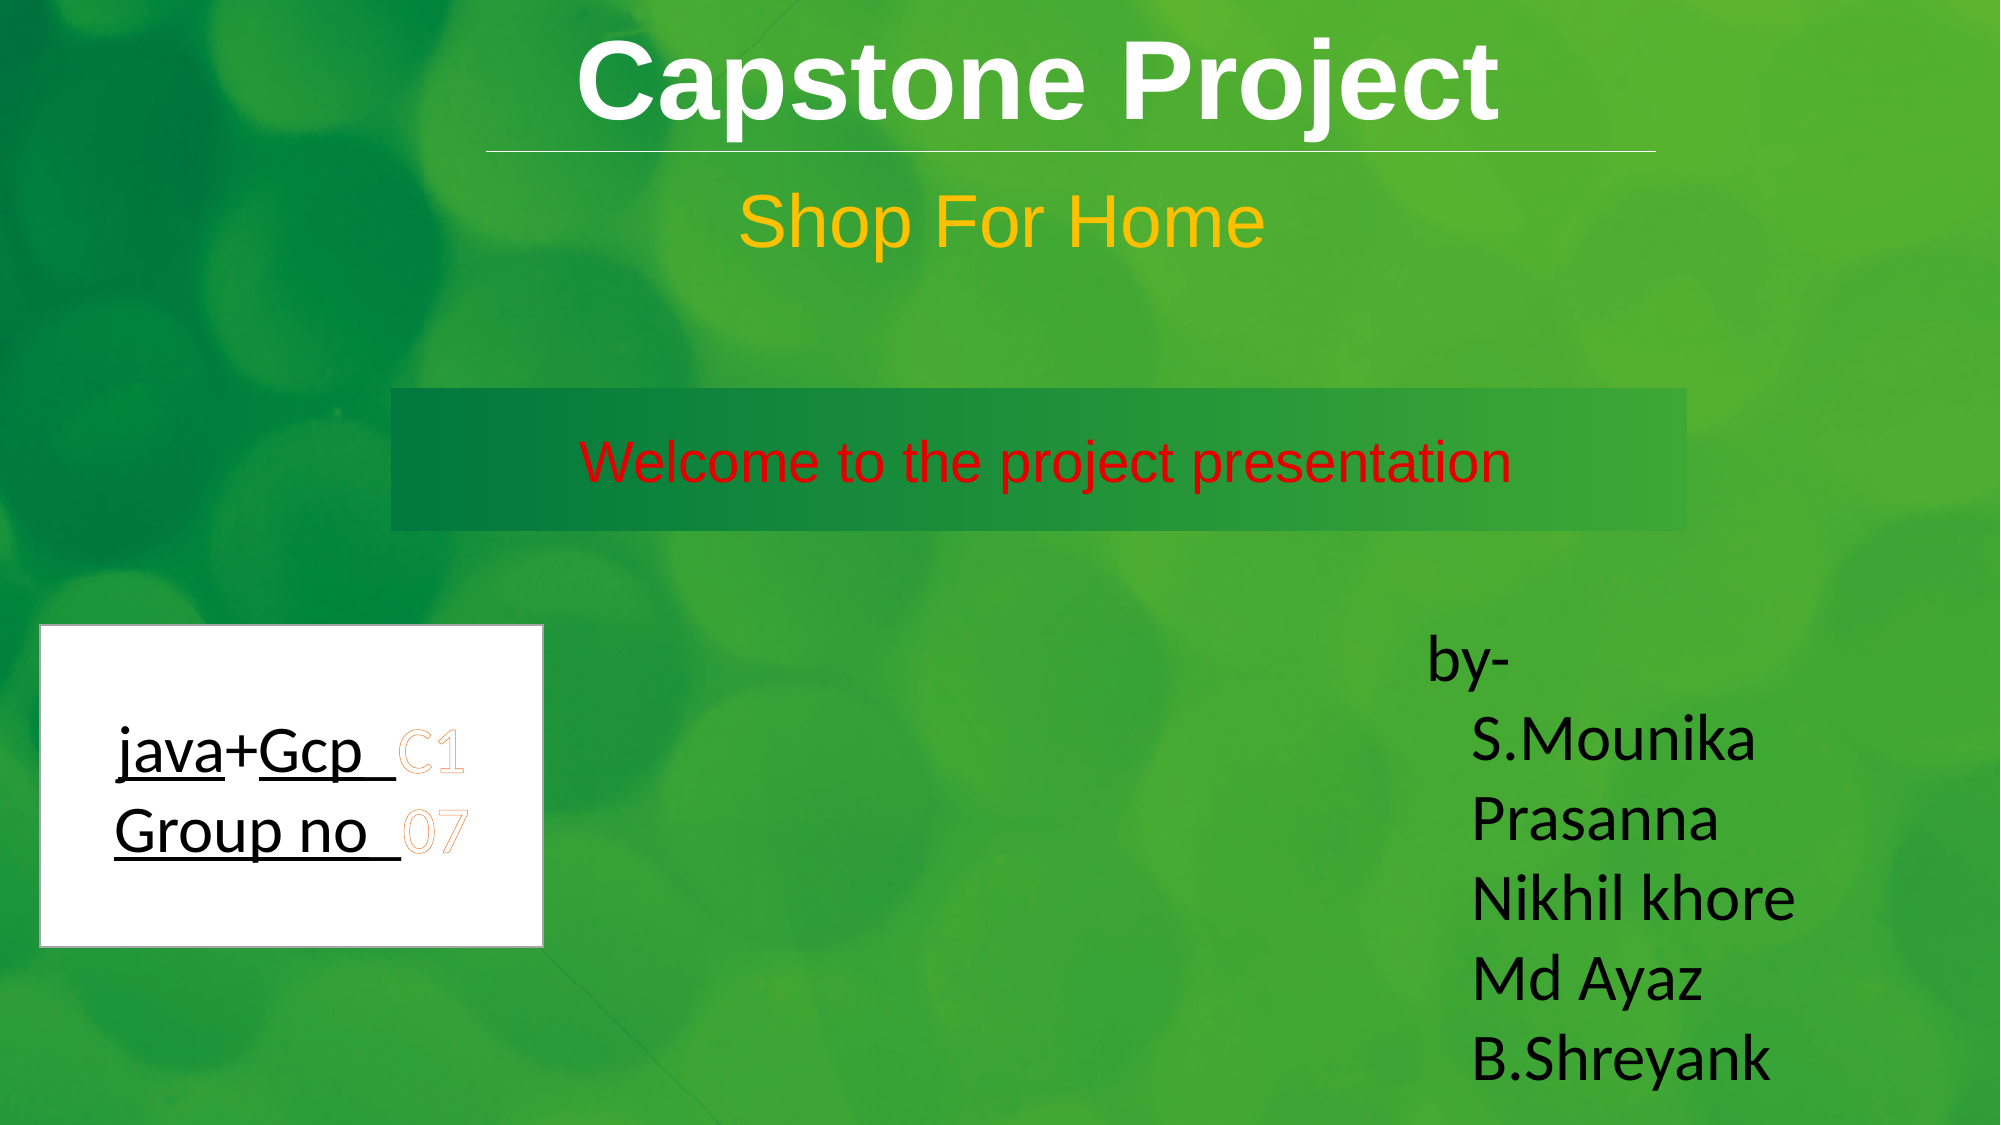

Capstone Project
Shop For Home

Welcome to the project presentation
by-
   S.Mounika
   Prasanna
   Nikhil khore
   Md Ayaz
   B.Shreyank
java+Gcp_C1
Group no_07